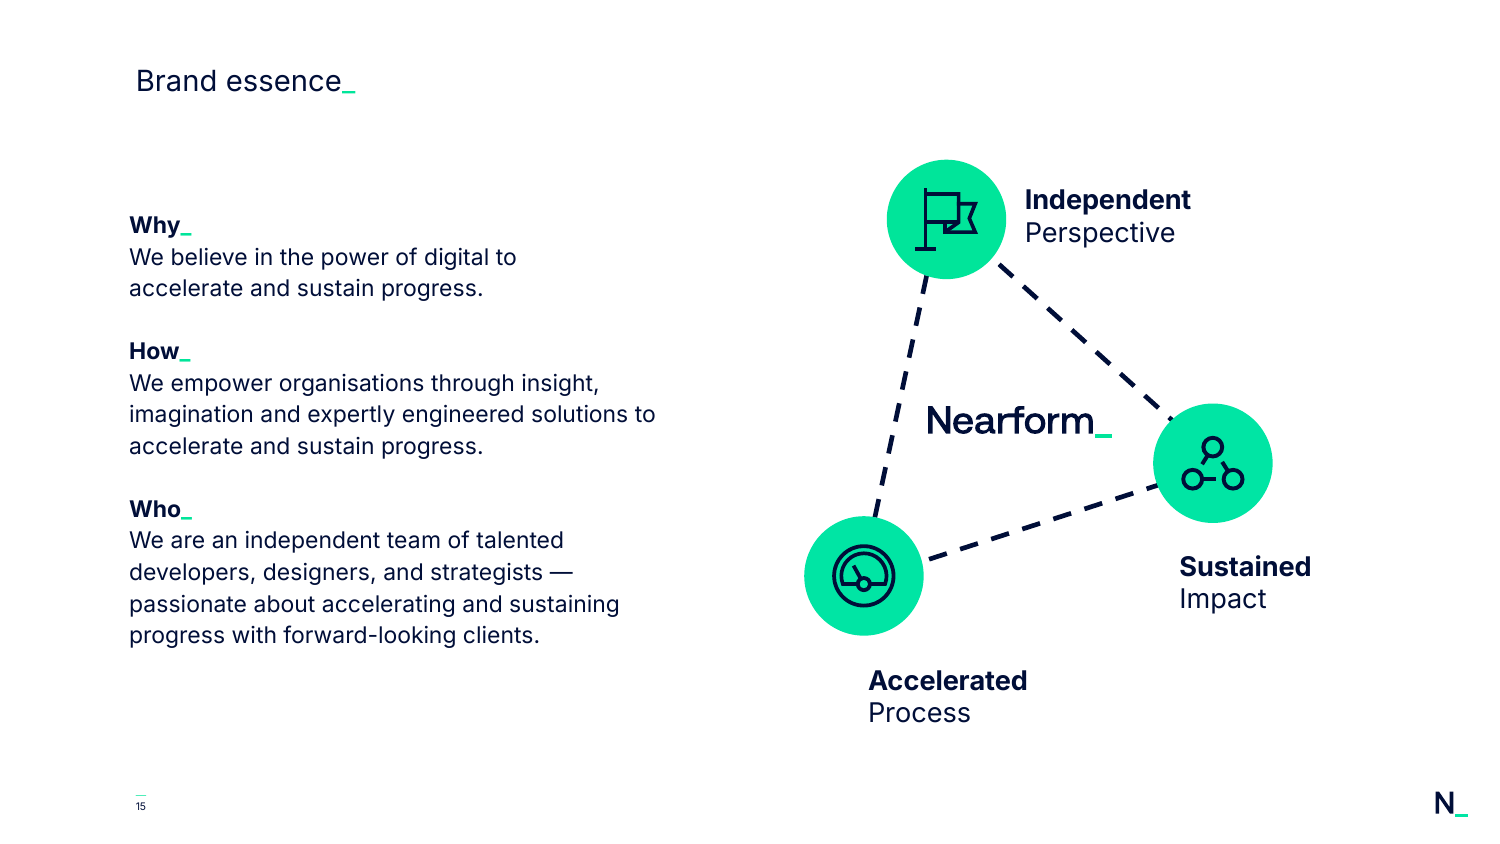

# Brand essence_

Independent
Perspective

Why_
We believe in the power of digital to
accelerate and sustain progress.

How_
We empower organisations through insight, imagination and expertly engineered solutions to accelerate and sustain progress.

Who_
We are an independent team of talented developers, designers, and strategists — passionate about accelerating and sustaining progress with forward-looking clients.

Sustained
Impact

Accelerated
Process
—
15